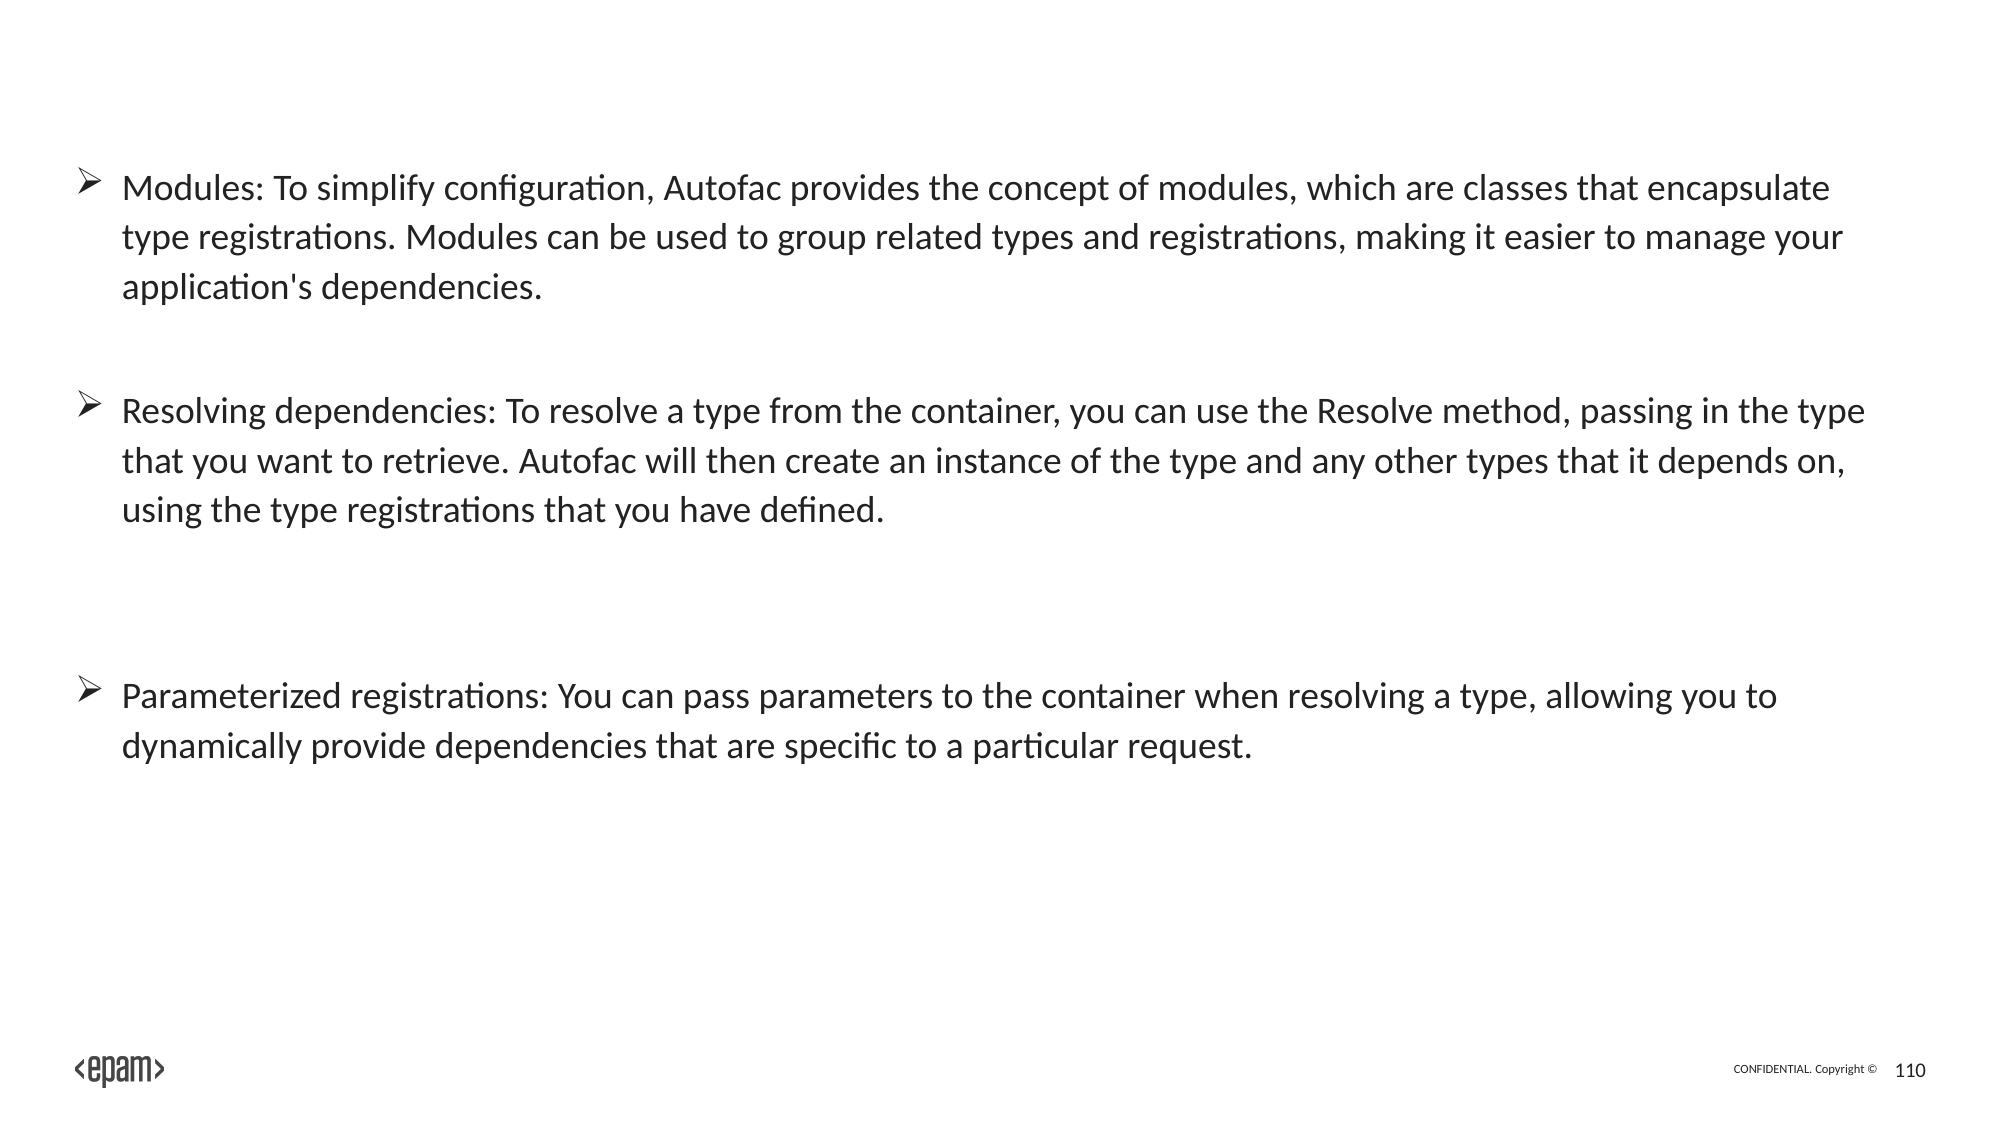

Modules: To simplify configuration, Autofac provides the concept of modules, which are classes that encapsulate type registrations. Modules can be used to group related types and registrations, making it easier to manage your application's dependencies.

Resolving dependencies: To resolve a type from the container, you can use the Resolve method, passing in the type that you want to retrieve. Autofac will then create an instance of the type and any other types that it depends on, using the type registrations that you have defined.

Parameterized registrations: You can pass parameters to the container when resolving a type, allowing you to dynamically provide dependencies that are specific to a particular request.